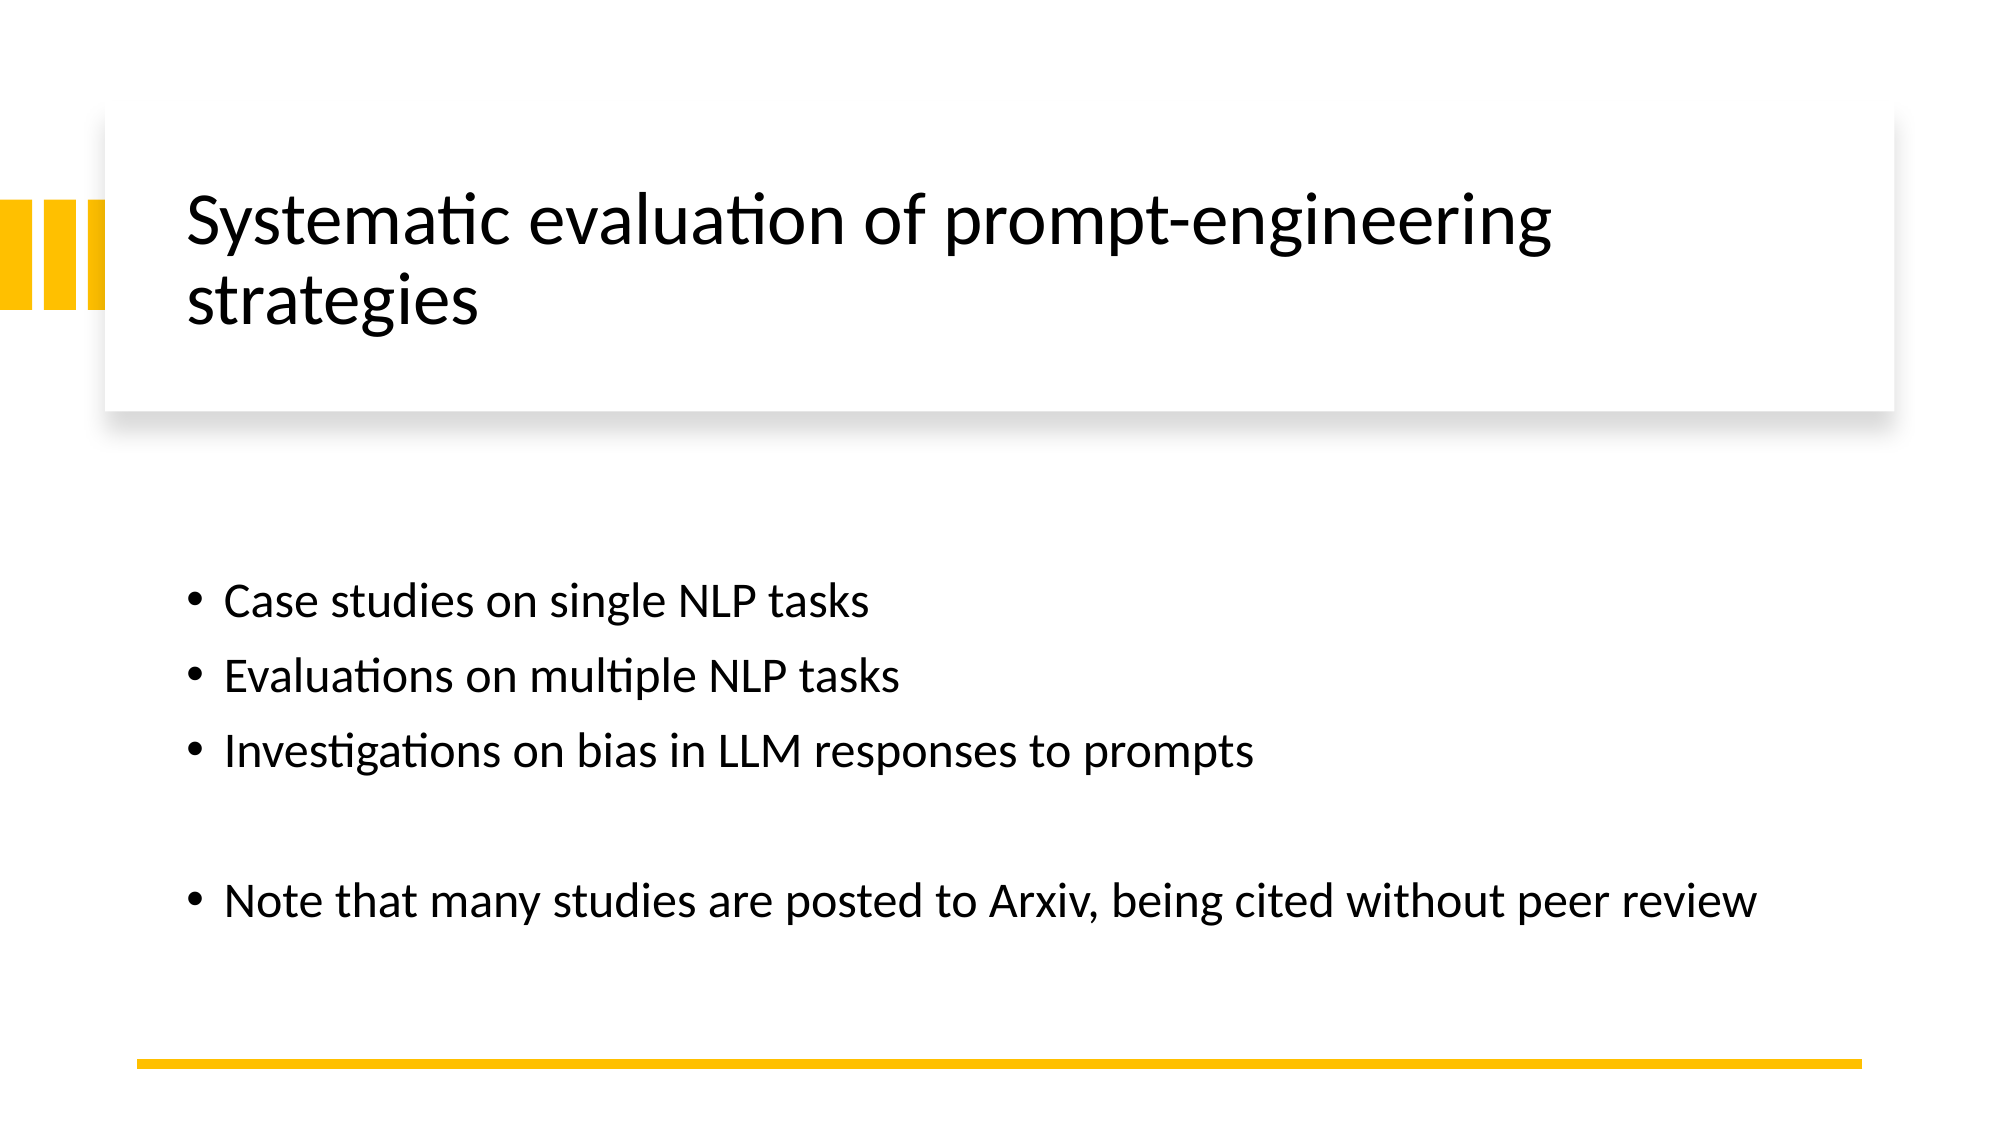

# Systematic evaluation of prompt-engineering strategies

Case studies on single NLP tasks
Evaluations on multiple NLP tasks
Investigations on bias in LLM responses to prompts

Note that many studies are posted to Arxiv, being cited without peer review